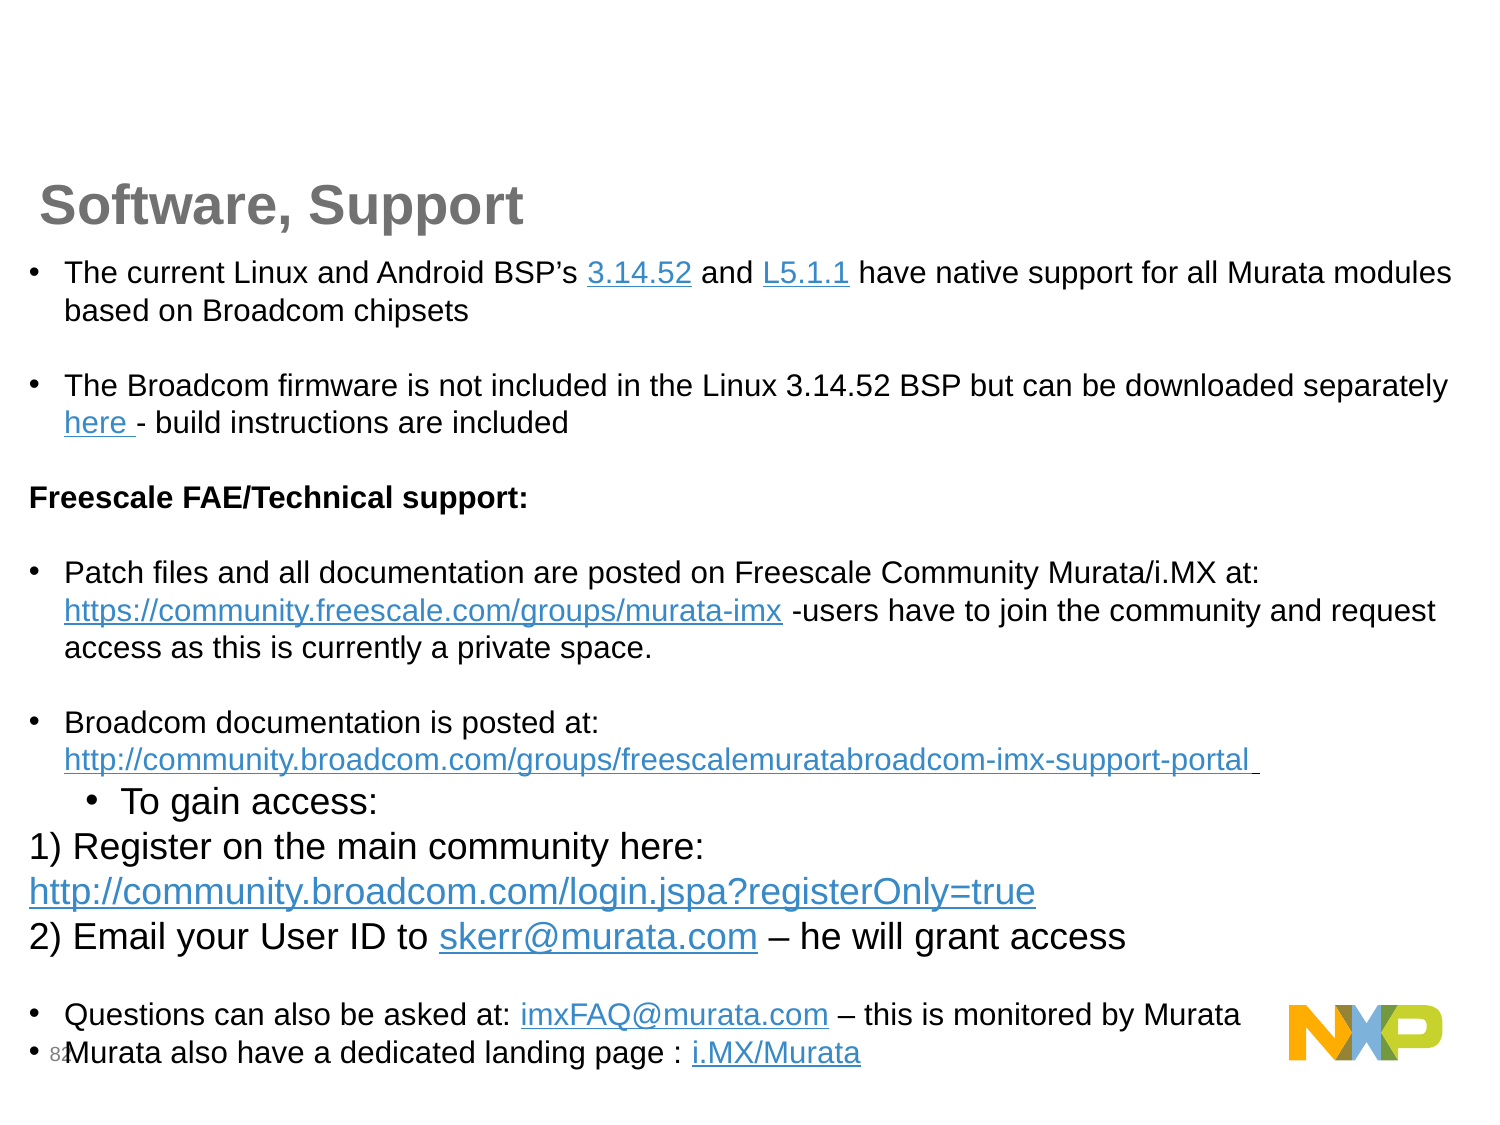

# Software, Support
The current Linux and Android BSP’s 3.14.52 and L5.1.1 have native support for all Murata modules based on Broadcom chipsets

The Broadcom firmware is not included in the Linux 3.14.52 BSP but can be downloaded separately here - build instructions are included

Freescale FAE/Technical support:

Patch files and all documentation are posted on Freescale Community Murata/i.MX at: https://community.freescale.com/groups/murata-imx -users have to join the community and request access as this is currently a private space.

Broadcom documentation is posted at: http://community.broadcom.com/groups/freescalemuratabroadcom-imx-support-portal
To gain access:
1) Register on the main community here: http://community.broadcom.com/login.jspa?registerOnly=true
2) Email your User ID to skerr@murata.com – he will grant access

Questions can also be asked at: imxFAQ@murata.com – this is monitored by Murata
Murata also have a dedicated landing page : i.MX/Murata